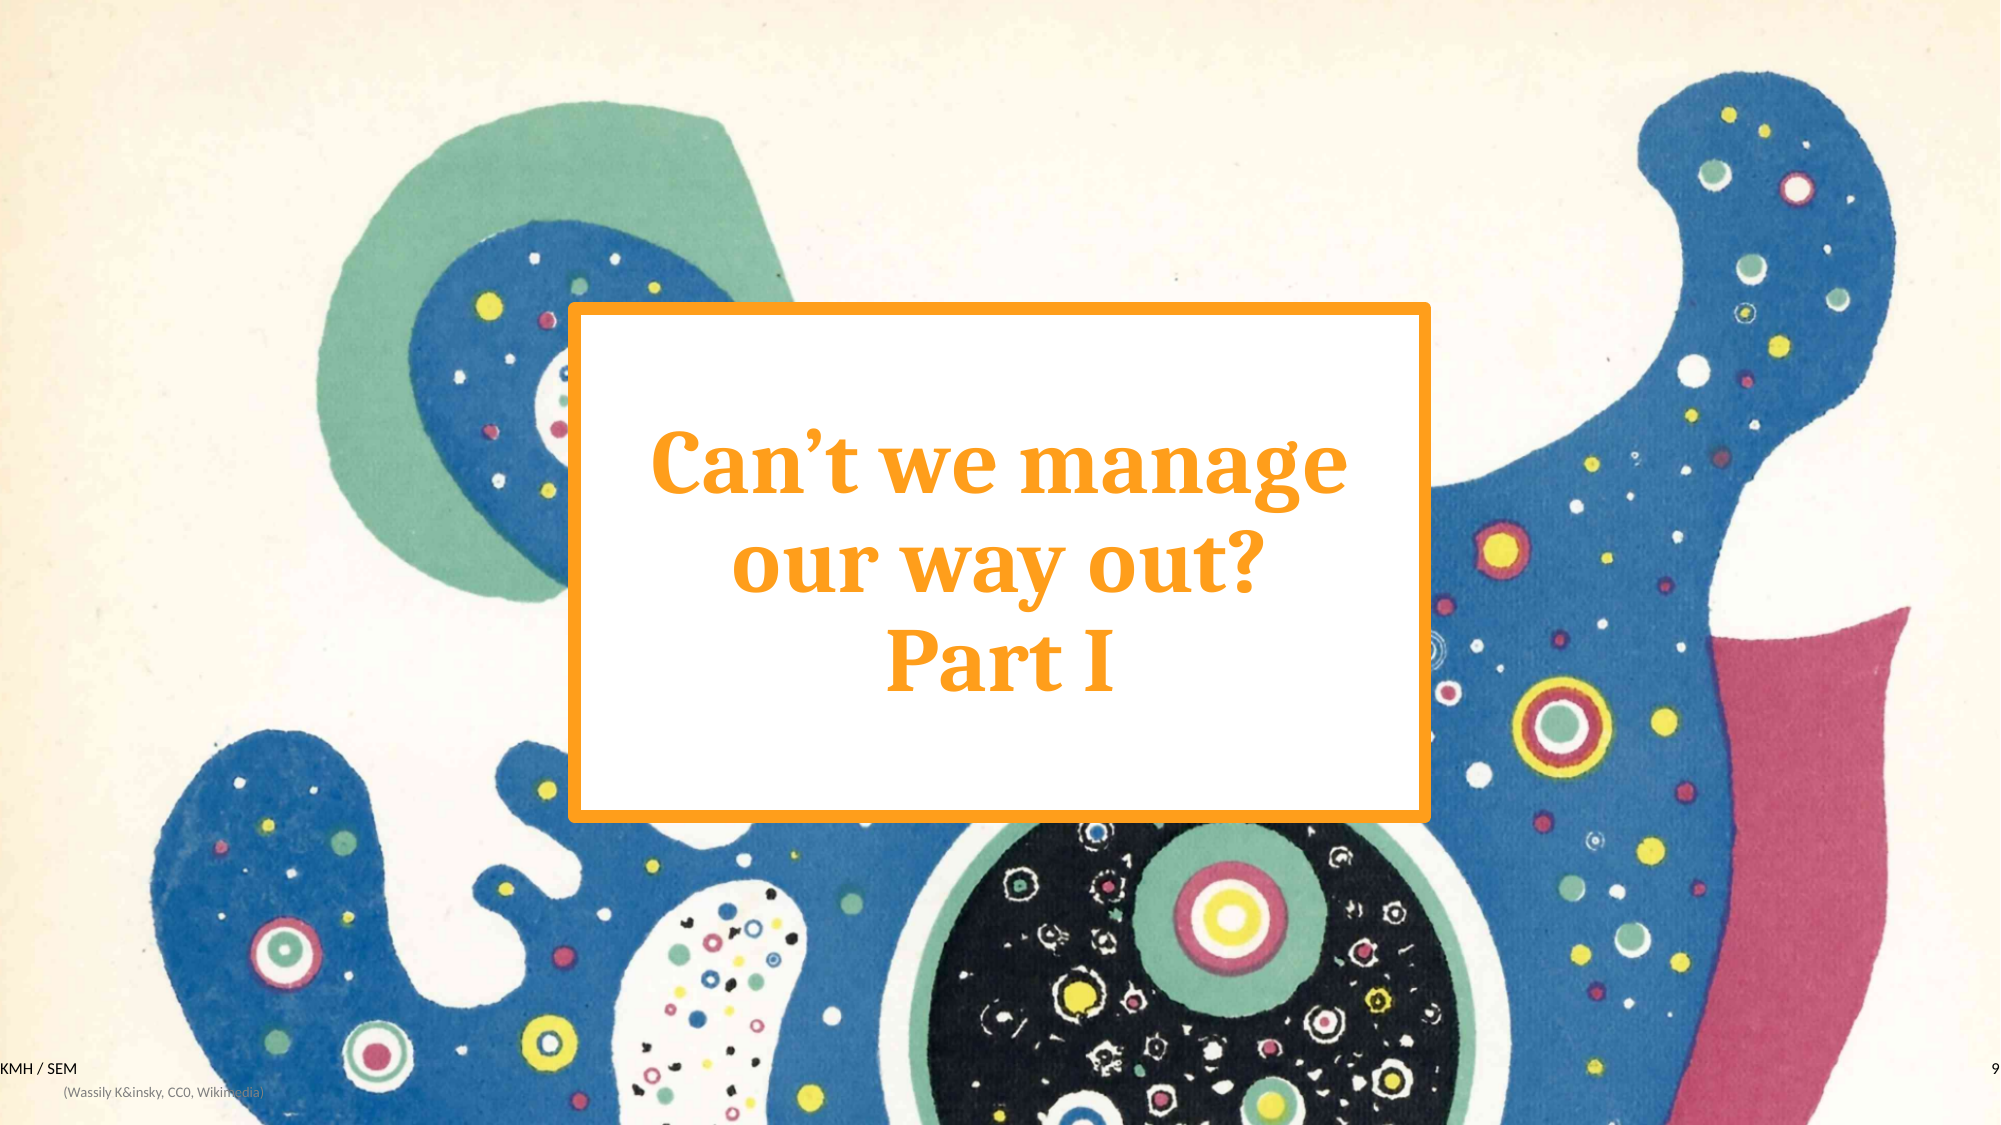

# Can’t we manage our way out? Part I
KMH / SEM
9